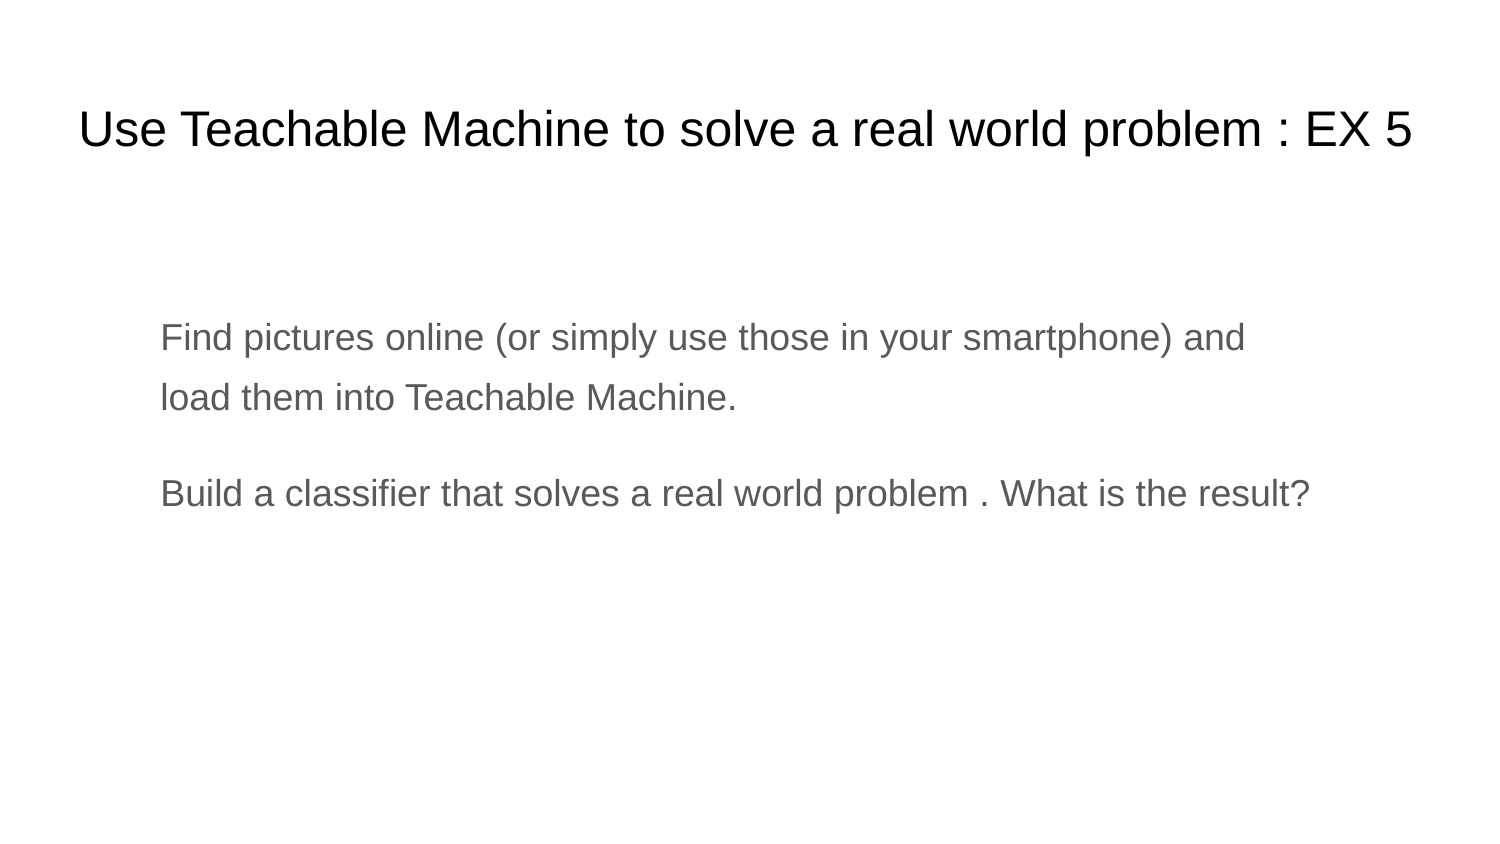

Use Teachable Machine to solve a real world problem : EX 5
Find pictures online (or simply use those in your smartphone) and
load them into Teachable Machine.
Build a classifier that solves a real world problem . What is the result?